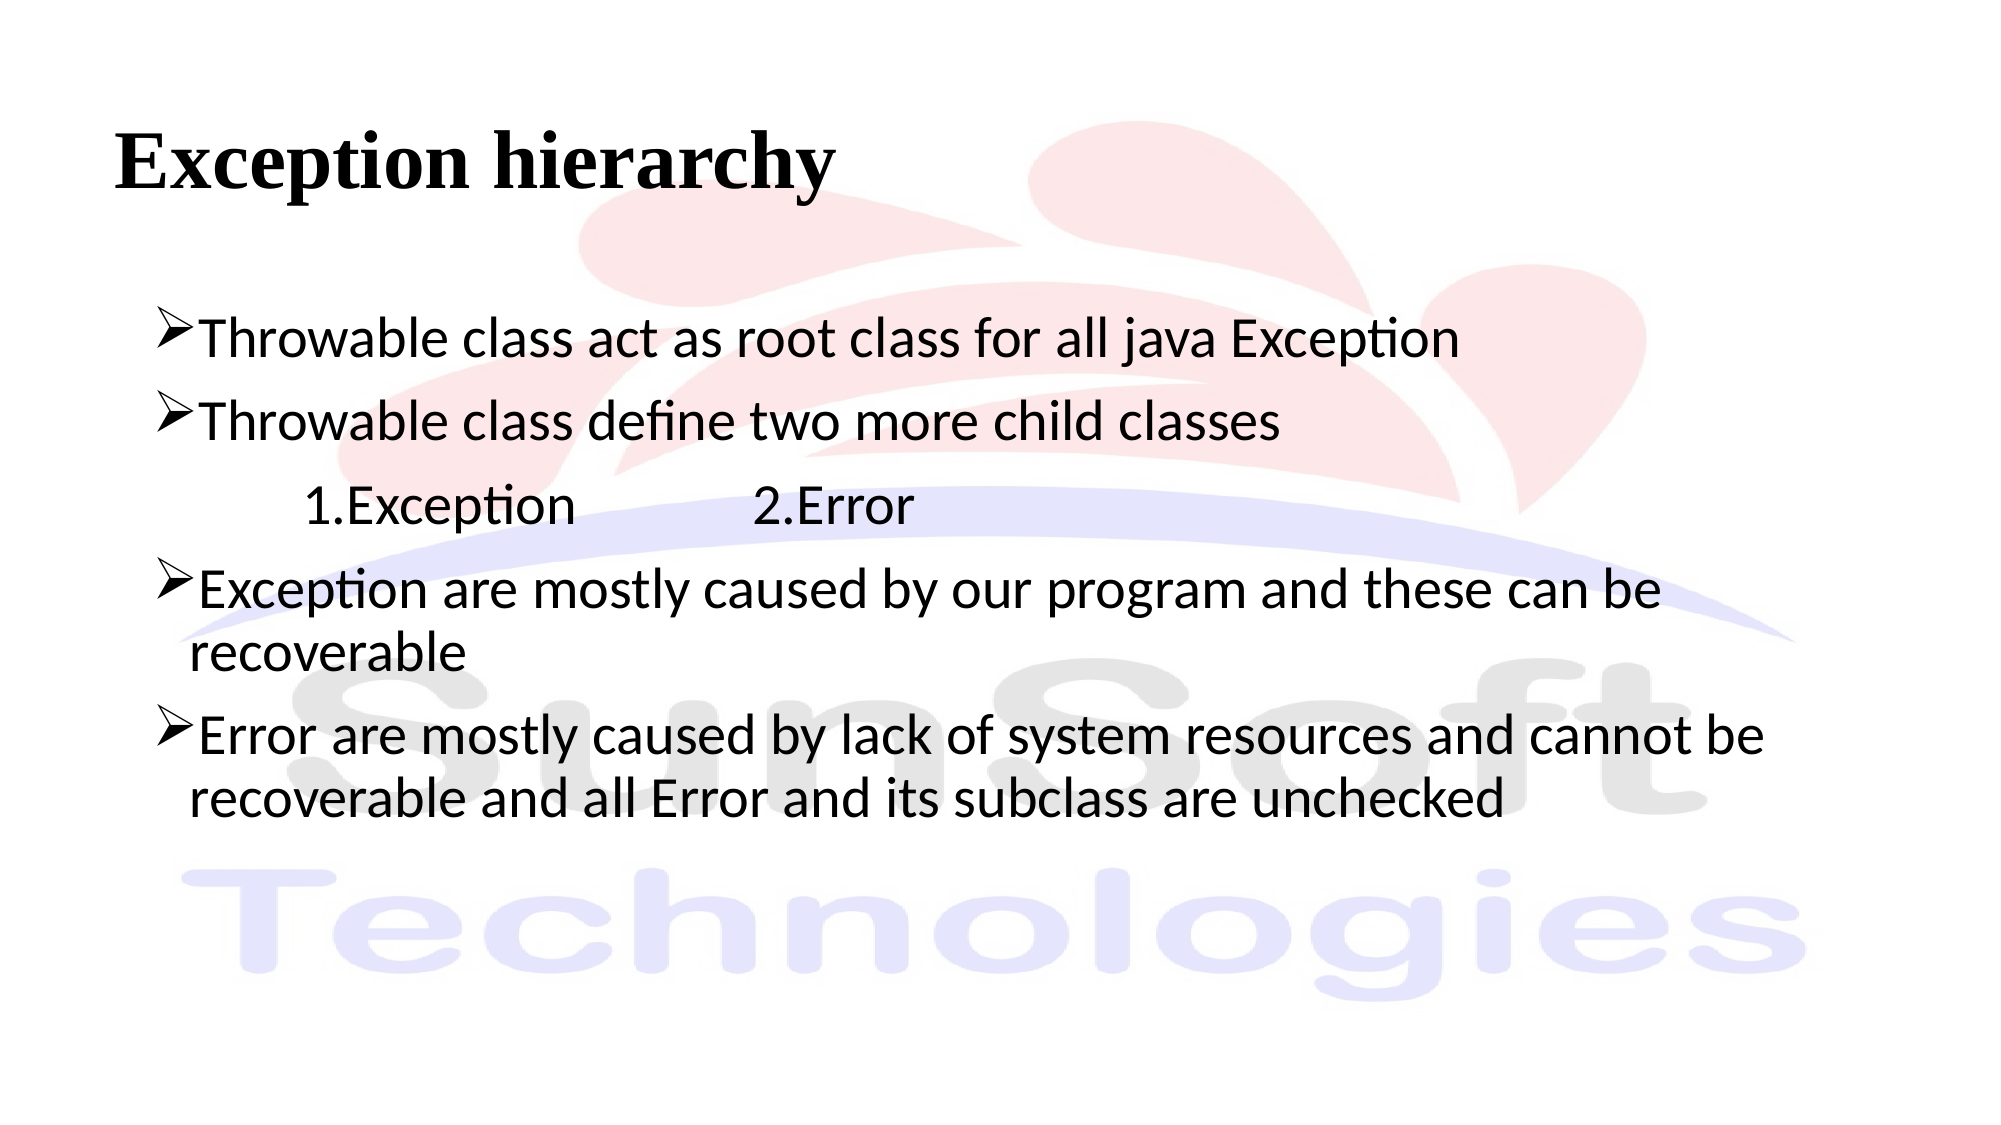

# Exception hierarchy
Throwable class act as root class for all java Exception
Throwable class define two more child classes
	1.Exception		2.Error
Exception are mostly caused by our program and these can be recoverable
Error are mostly caused by lack of system resources and cannot be recoverable and all Error and its subclass are unchecked